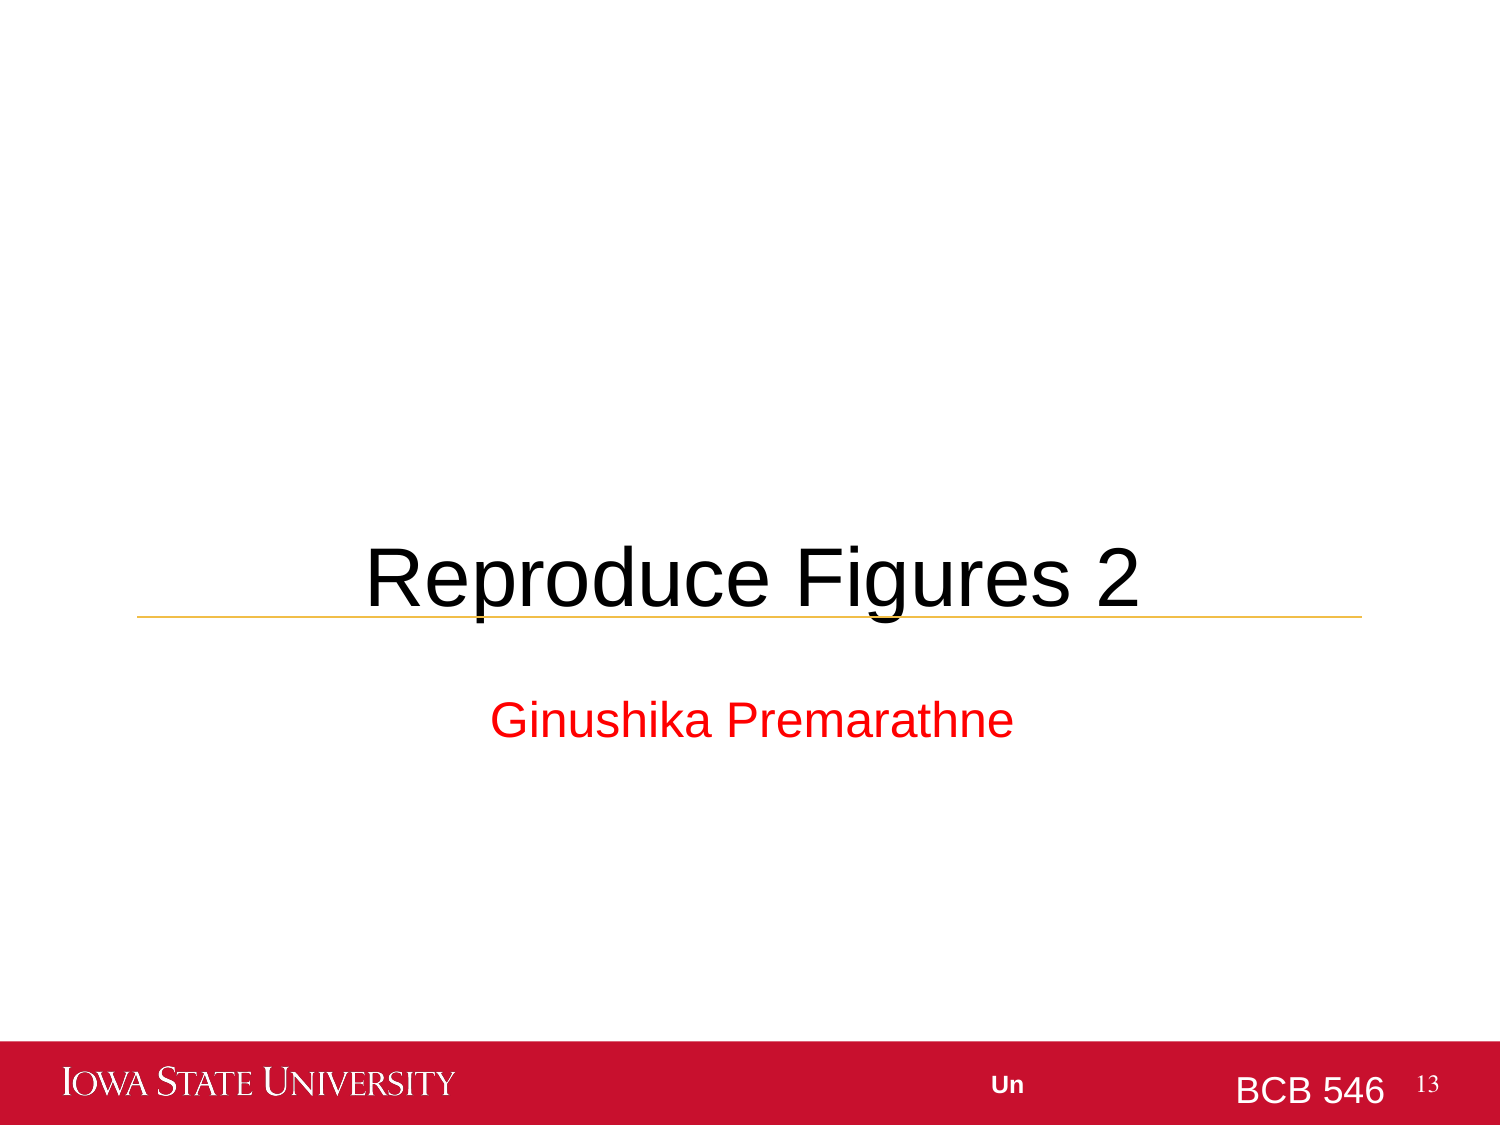

Reproduce Figures 2
Ginushika Premarathne
BCB 546